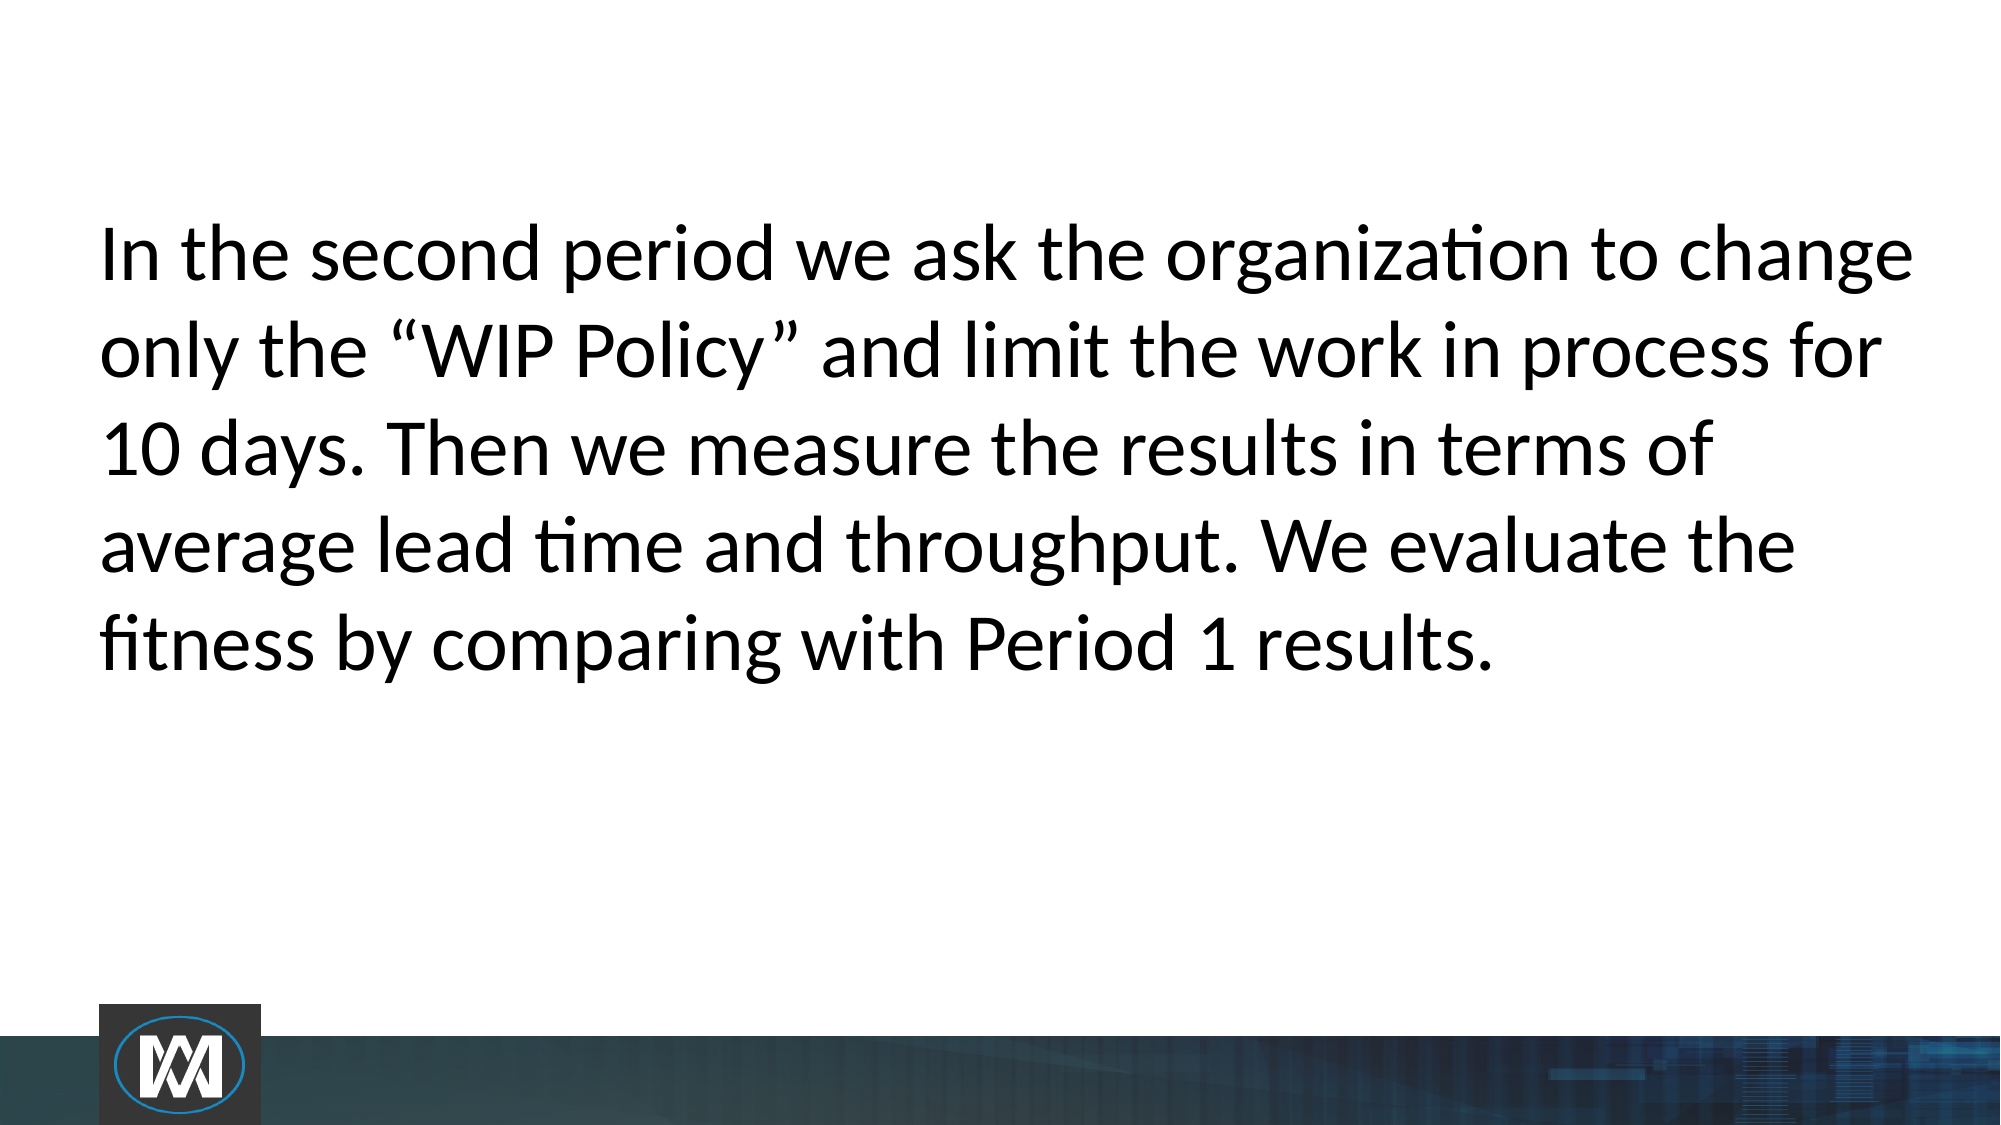

In the second period we ask the organization to change only the “WIP Policy” and limit the work in process for 10 days. Then we measure the results in terms of average lead time and throughput. We evaluate the fitness by comparing with Period 1 results.